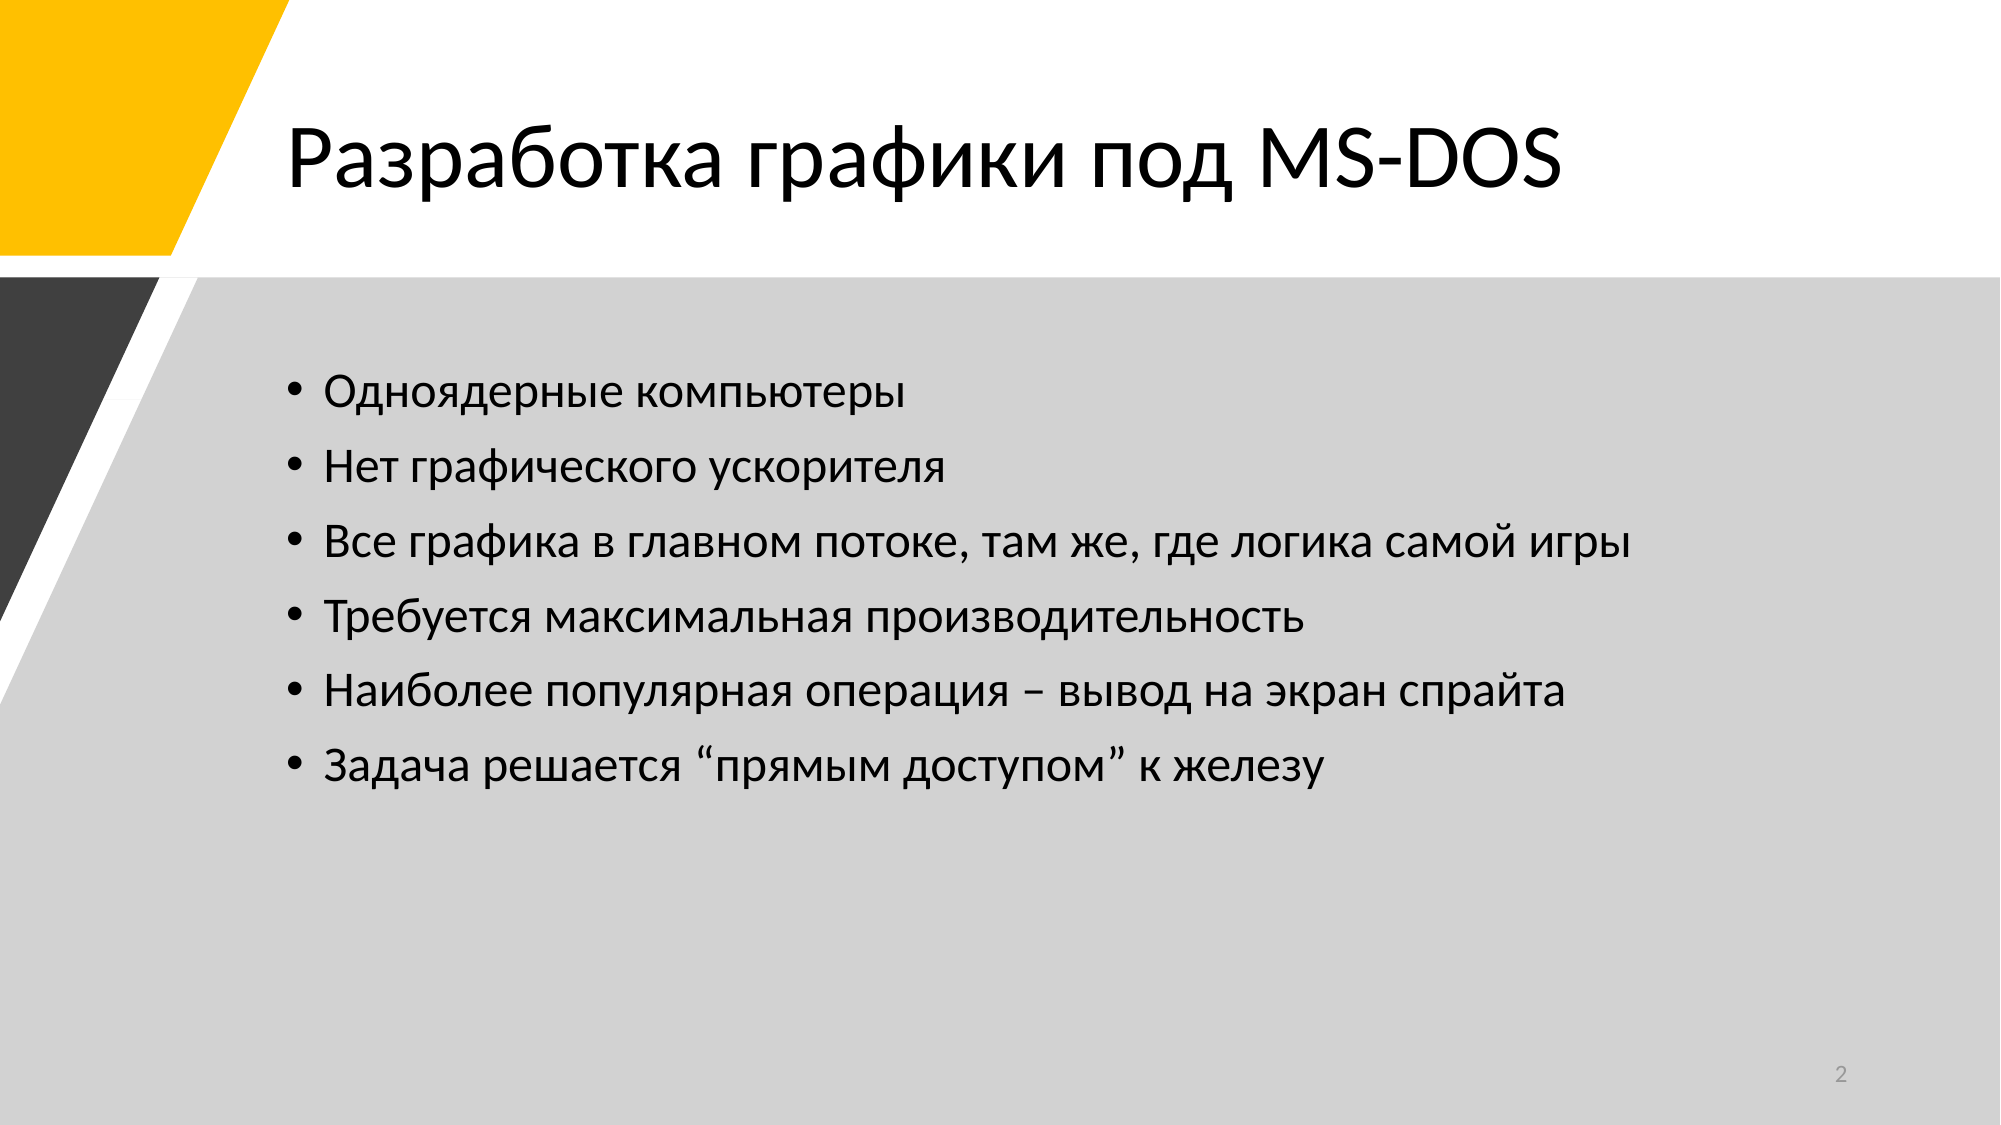

# Разработка графики под MS-DOS

Одноядерные компьютеры
Нет графического ускорителя
Все графика в главном потоке, там же, где логика самой игры
Требуется максимальная производительность
Наиболее популярная операция – вывод на экран спрайта
Задача решается “прямым доступом” к железу

2